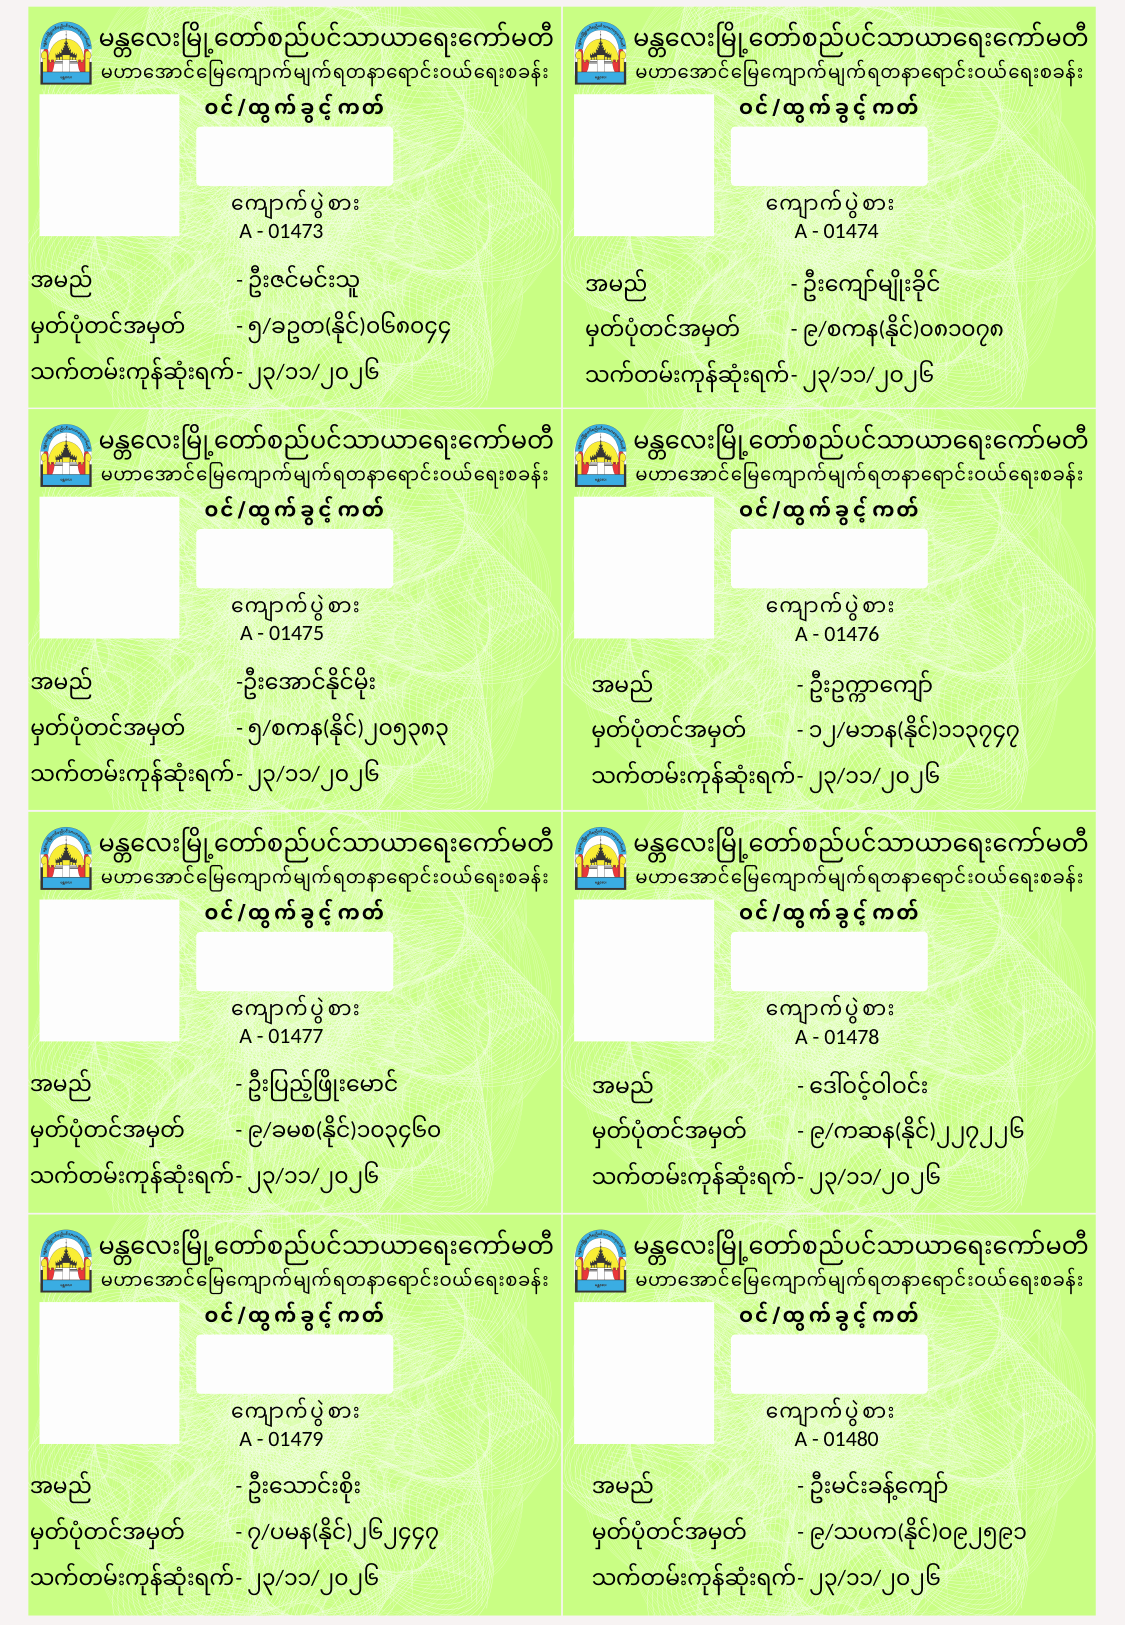

A - 01473
A - 01474
အမည်	- ဦးဇင်မင်းသူ
မှတ်ပုံတင်အမှတ်	- ၅/ခဥတ(နိုင်)၀၆၈၀၄၄
သက်တမ်းကုန်ဆုံးရက်	- ၂၃/၁၁/၂၀၂၆
အမည်	- ဦးကျော်မျိုးခိုင်
မှတ်ပုံတင်အမှတ်	- ၉/စကန(နိုင်)၀၈၁၀၇၈
သက်တမ်းကုန်ဆုံးရက်	- ၂၃/၁၁/၂၀၂၆
A - 01475
A - 01476
အမည်	-ဦးအောင်နိုင်မိုး
မှတ်ပုံတင်အမှတ်	- ၅/စကန(နိုင်)၂၀၅၃၈၃
သက်တမ်းကုန်ဆုံးရက်	- ၂၃/၁၁/၂၀၂၆
အမည်	- ဦးဥက္ကာကျော်
မှတ်ပုံတင်အမှတ်	- ၁၂/မဘန(နိုင်)၁၁၃၇၄၇
သက်တမ်းကုန်ဆုံးရက်	- ၂၃/၁၁/၂၀၂၆
A - 01477
A - 01478
အမည်	- ဦးပြည့်ဖြိုးမောင်
မှတ်ပုံတင်အမှတ်	- ၉/ခမစ(နိုင်)၁၀၃၄၆၀
သက်တမ်းကုန်ဆုံးရက်	- ၂၃/၁၁/၂၀၂၆
အမည်	- ဒေါ်ဝင့်ဝါဝင်း
မှတ်ပုံတင်အမှတ်	- ၉/ကဆန(နိုင်)၂၂၇၂၂၆
သက်တမ်းကုန်ဆုံးရက်	- ၂၃/၁၁/၂၀၂၆
A - 01479
A - 01480
အမည်	- ဦးသောင်းစိုး
မှတ်ပုံတင်အမှတ်	- ၇/ပမန(နိုင်)၂၆၂၄၄၇
သက်တမ်းကုန်ဆုံးရက်	- ၂၃/၁၁/၂၀၂၆
အမည်	- ဦးမင်းခန့်ကျော်
မှတ်ပုံတင်အမှတ်	- ၉/သပက(နိုင်)၀၉၂၅၉၁
သက်တမ်းကုန်ဆုံးရက်	- ၂၃/၁၁/၂၀၂၆